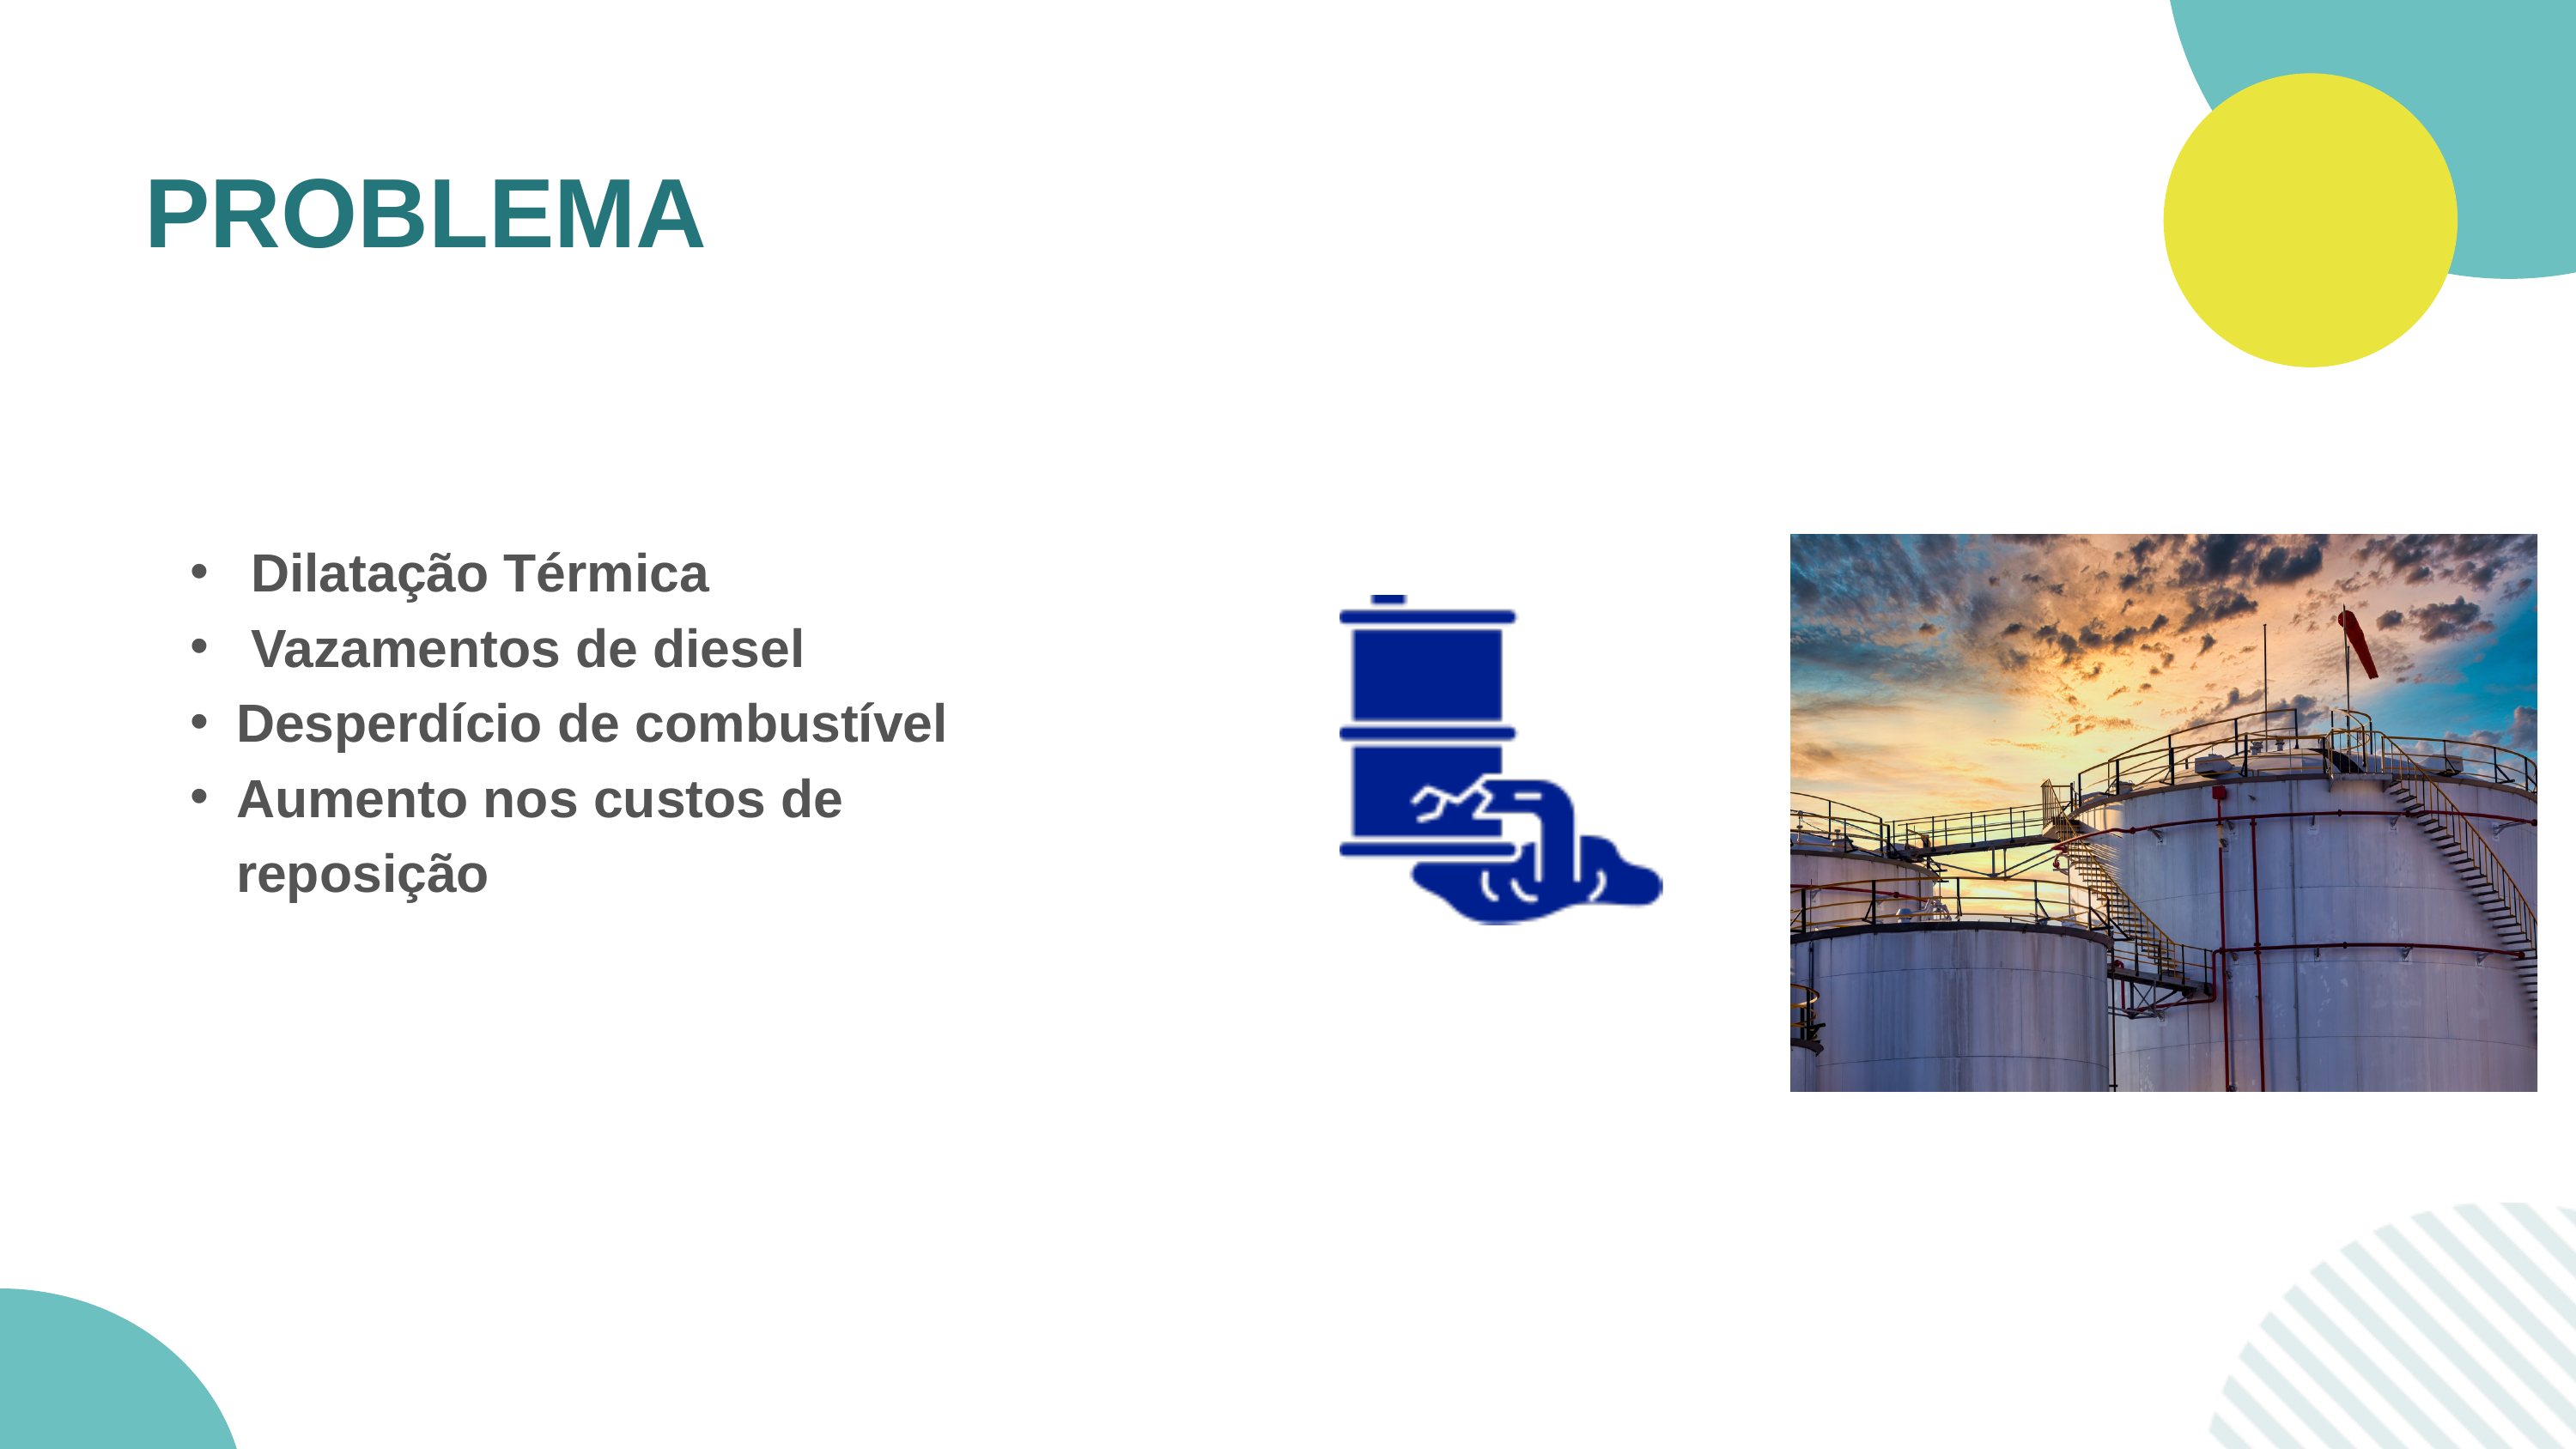

PROBLEMA
 Dilatação Térmica
 Vazamentos de diesel
Desperdício de combustível
Aumento nos custos de reposição